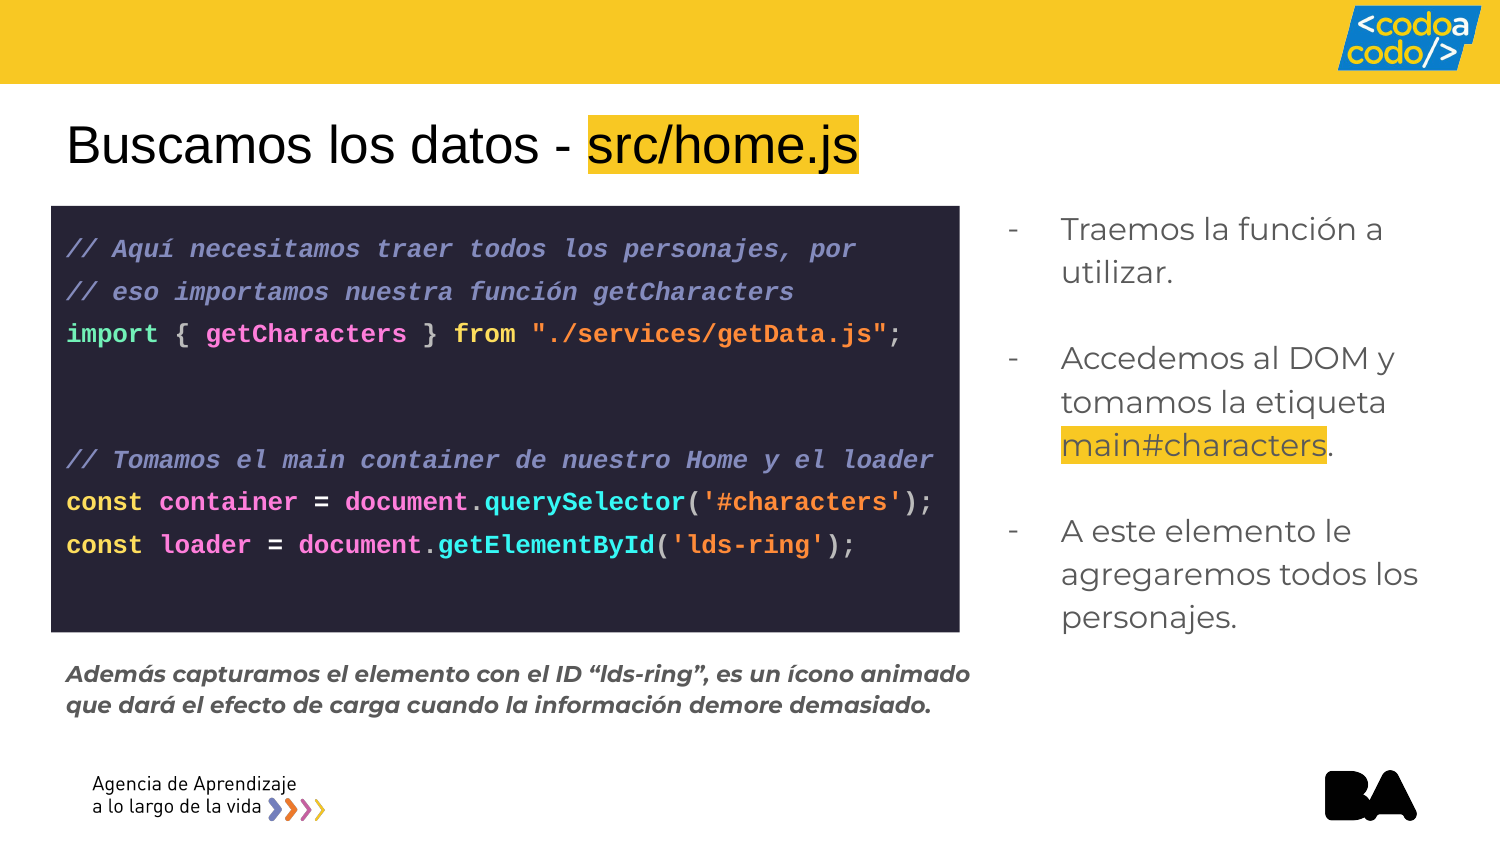

# Buscamos los datos - src/home.js
Traemos la función a utilizar.

Accedemos al DOM y tomamos la etiqueta main#characters.

A este elemento le agregaremos todos los personajes.
// Aquí necesitamos traer todos los personajes, por
// eso importamos nuestra función getCharacters
import { getCharacters } from "./services/getData.js";

// Tomamos el main container de nuestro Home y el loader
const container = document.querySelector('#characters');
const loader = document.getElementById('lds-ring');
Además capturamos el elemento con el ID “lds-ring”, es un ícono animado que dará el efecto de carga cuando la información demore demasiado.